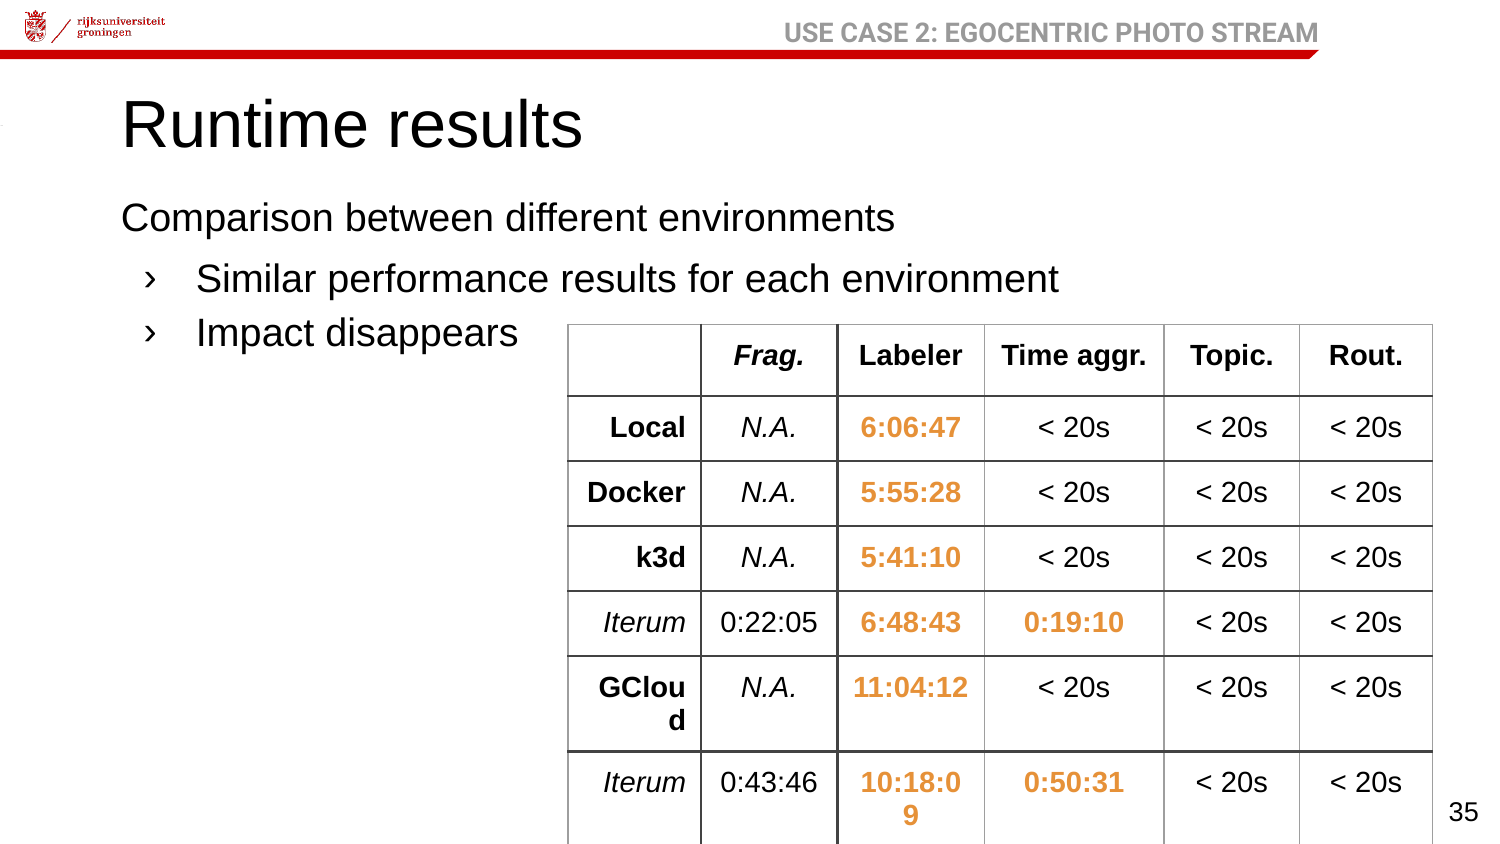

USE CASE 2: EGOCENTRIC PHOTO STREAM
# Runtime results
Comparison between different environments
Similar performance results for each environment
Impact disappears

|  | Frag. | Labeler | Time aggr. | Topic. | Rout. |
| --- | --- | --- | --- | --- | --- |
| Local | N.A. | 6:06:47 | < 20s | < 20s | < 20s |
| Docker | N.A. | 5:55:28 | < 20s | < 20s | < 20s |
| k3d | N.A. | 5:41:10 | < 20s | < 20s | < 20s |
| Iterum | 0:22:05 | 6:48:43 | 0:19:10 | < 20s | < 20s |
| GCloud | N.A. | 11:04:12 | < 20s | < 20s | < 20s |
| Iterum | 0:43:46 | 10:18:09 | 0:50:31 | < 20s | < 20s |
35